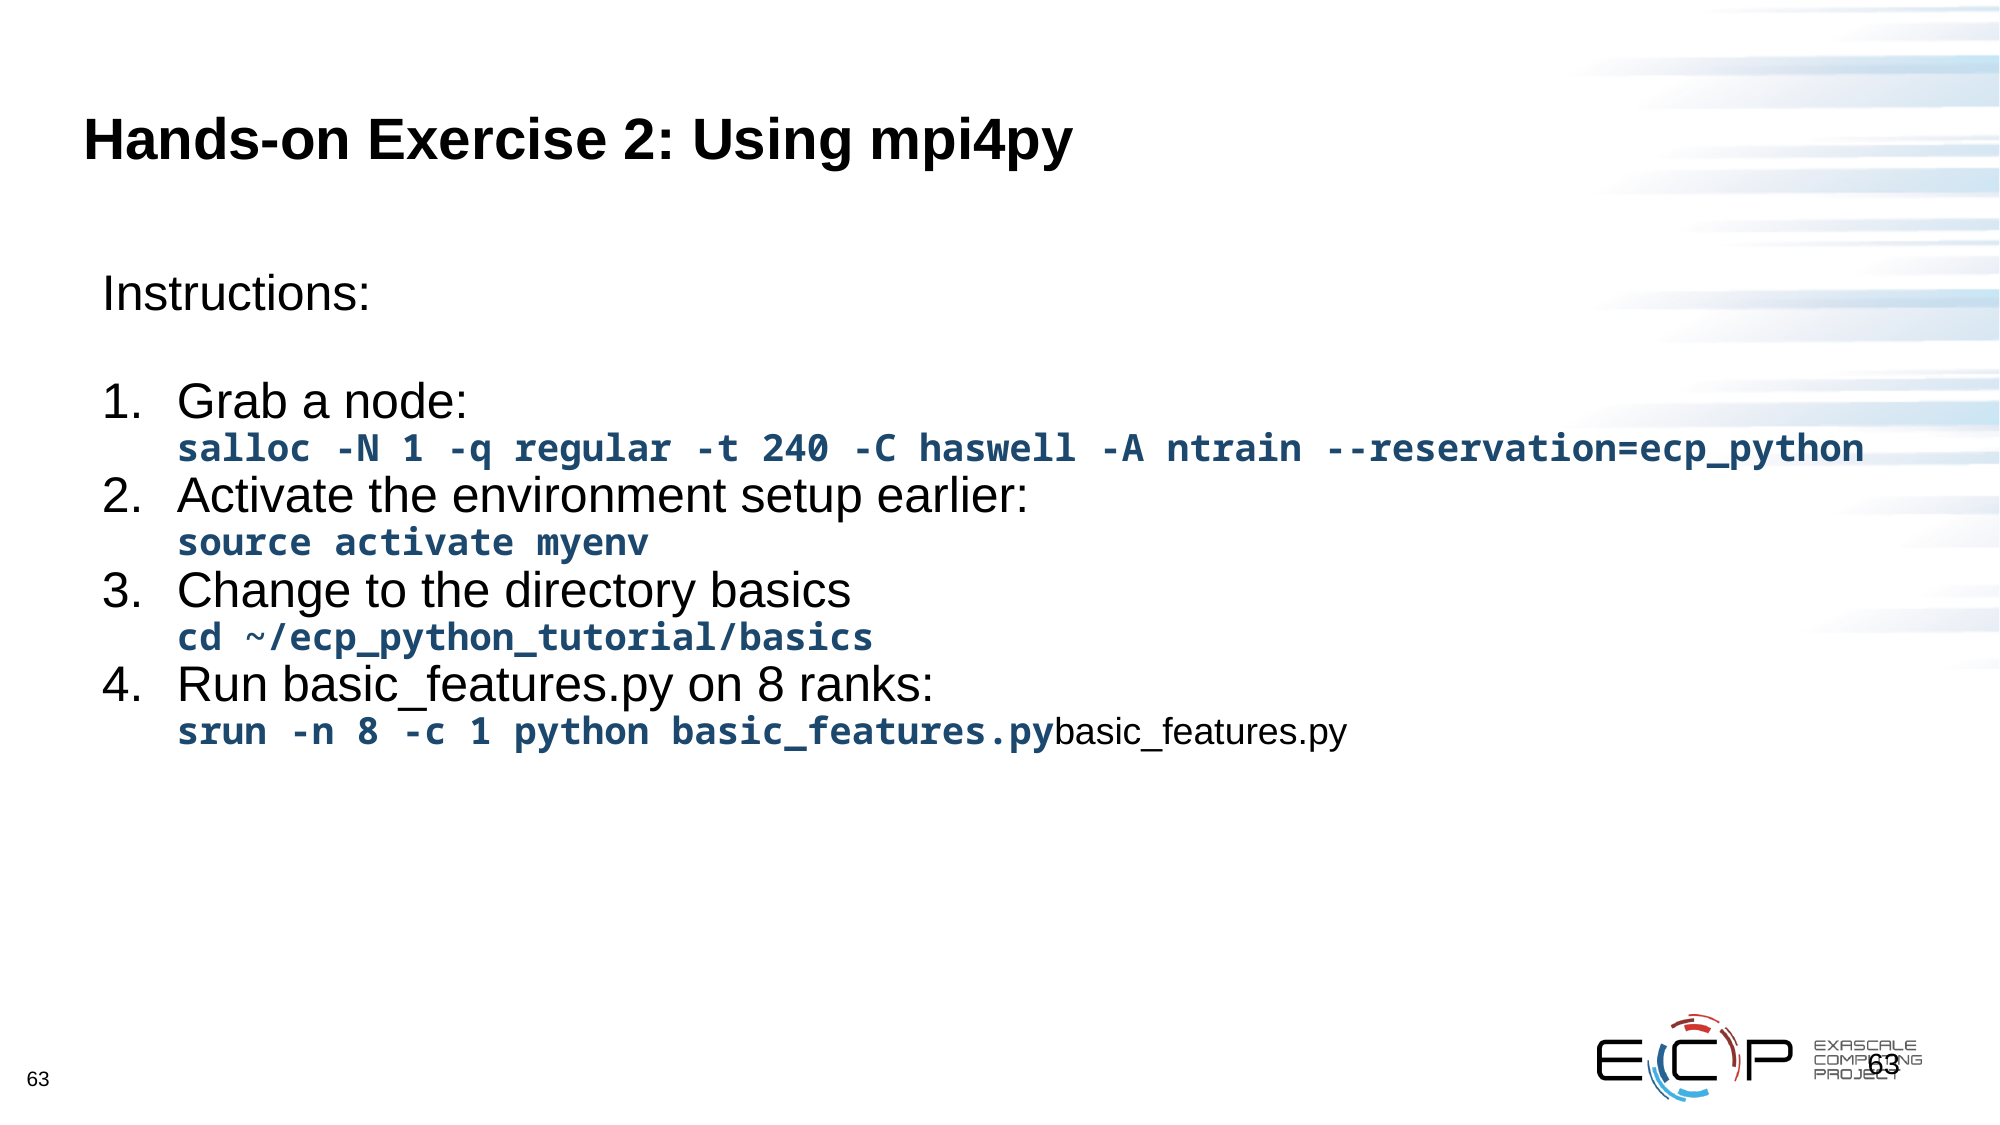

# Hands-on Exercise 2: Using mpi4py
Instructions:

Grab a node:
salloc -N 1 -q regular -t 240 -C haswell -A ntrain --reservation=ecp_python
Activate the environment setup earlier:
source activate myenv
Change to the directory basics
cd ~/ecp_python_tutorial/basics
Run basic_features.py on 8 ranks:
srun -n 8 -c 1 python basic_features.pybasic_features.py

63